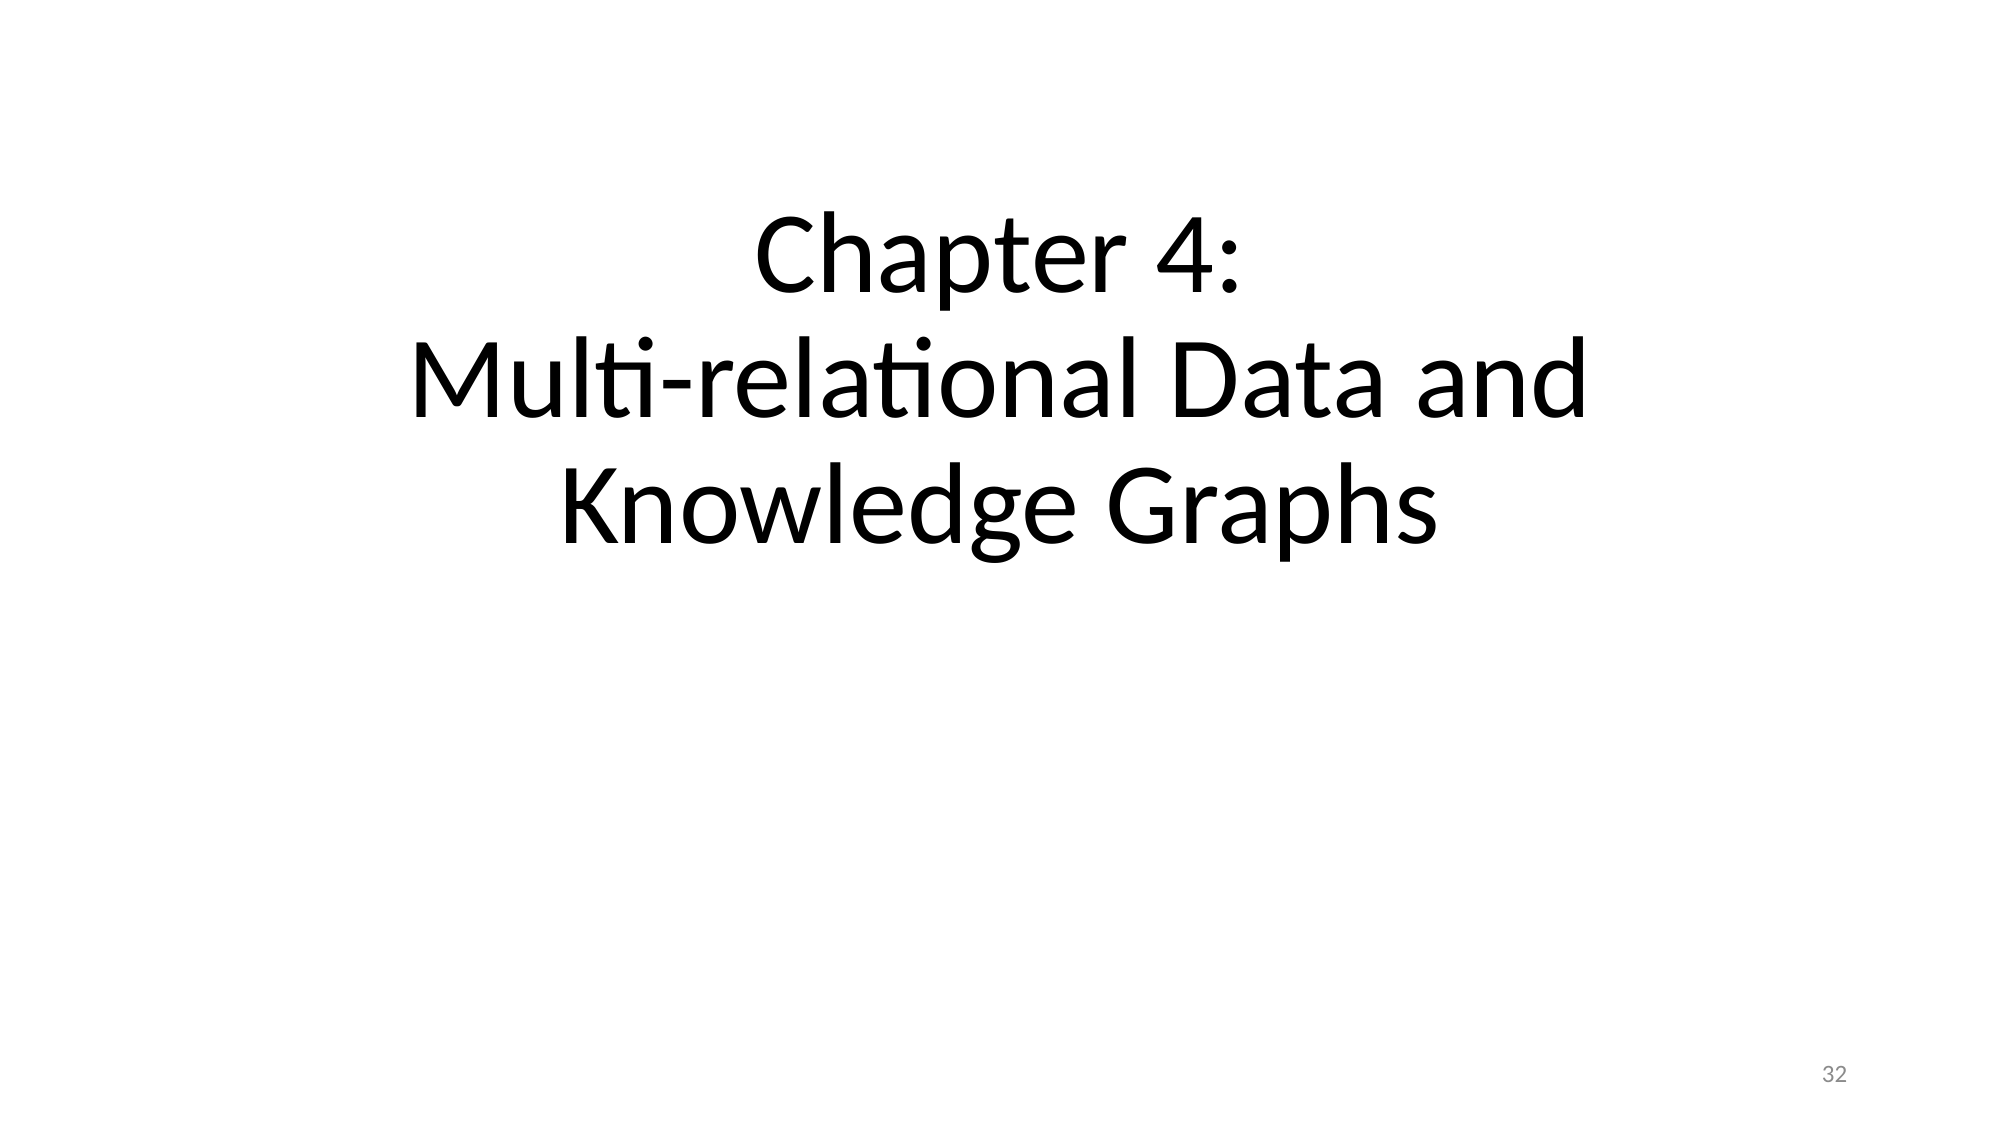

# Chapter 4: Multi-relational Data and Knowledge Graphs

32